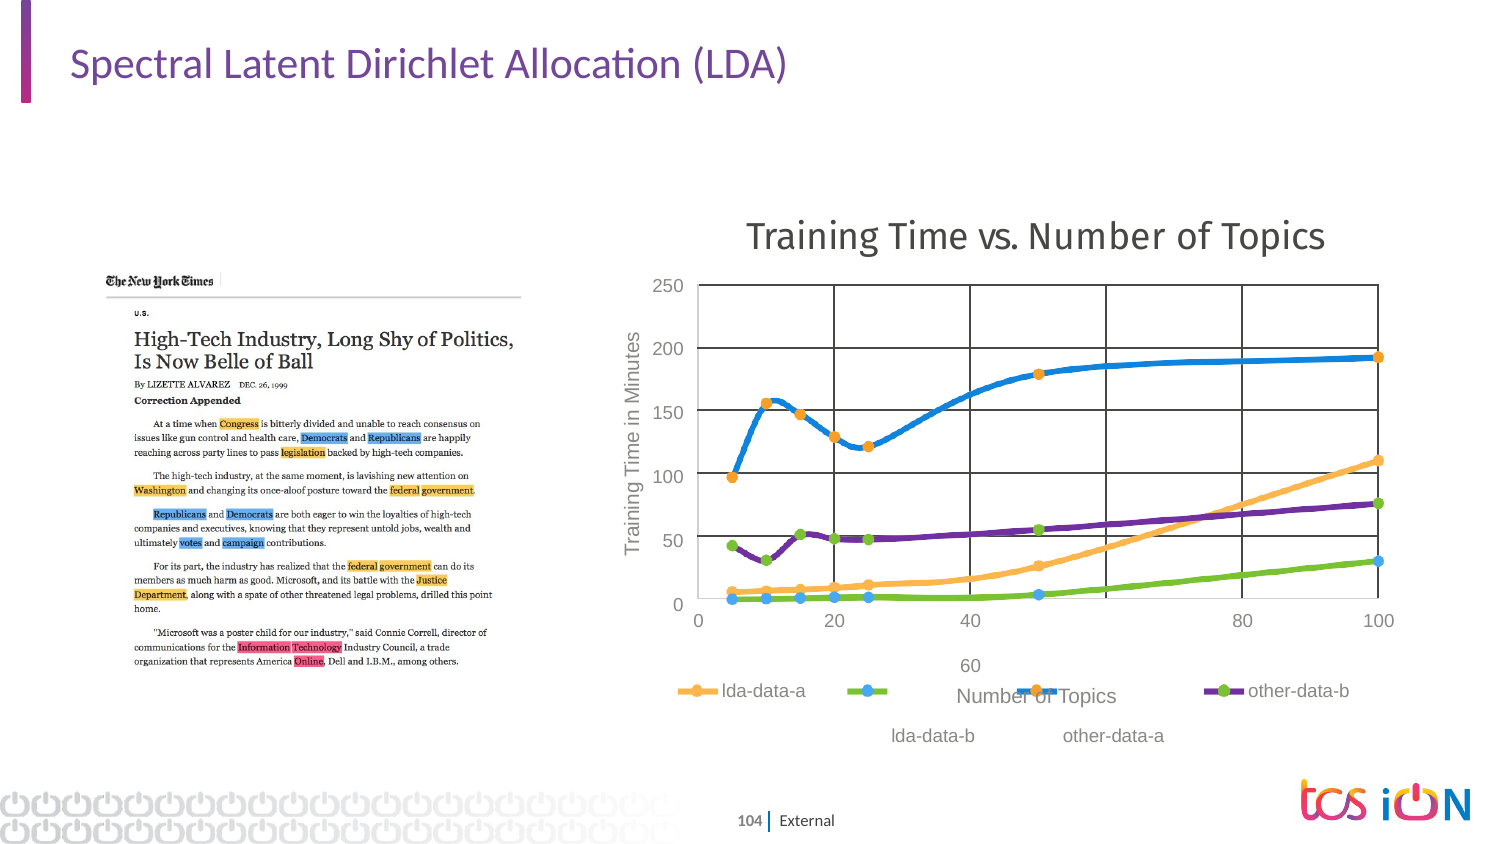

# Spectral Latent Dirichlet Allocation (LDA)
Training Time vs. Number of Topics
250

200

150

100

50

0

|  |  |  |  |  |
| --- | --- | --- | --- | --- |
|  |  |  |  |  |
|  |  |  |  |  |
|  |  |  |  |  |
|  |  |  |  |  |
Training Time in Minutes

40	60
Number of Topics
lda-data-b	other-data-a
0
20
80
100
lda-data-a
other-data-b